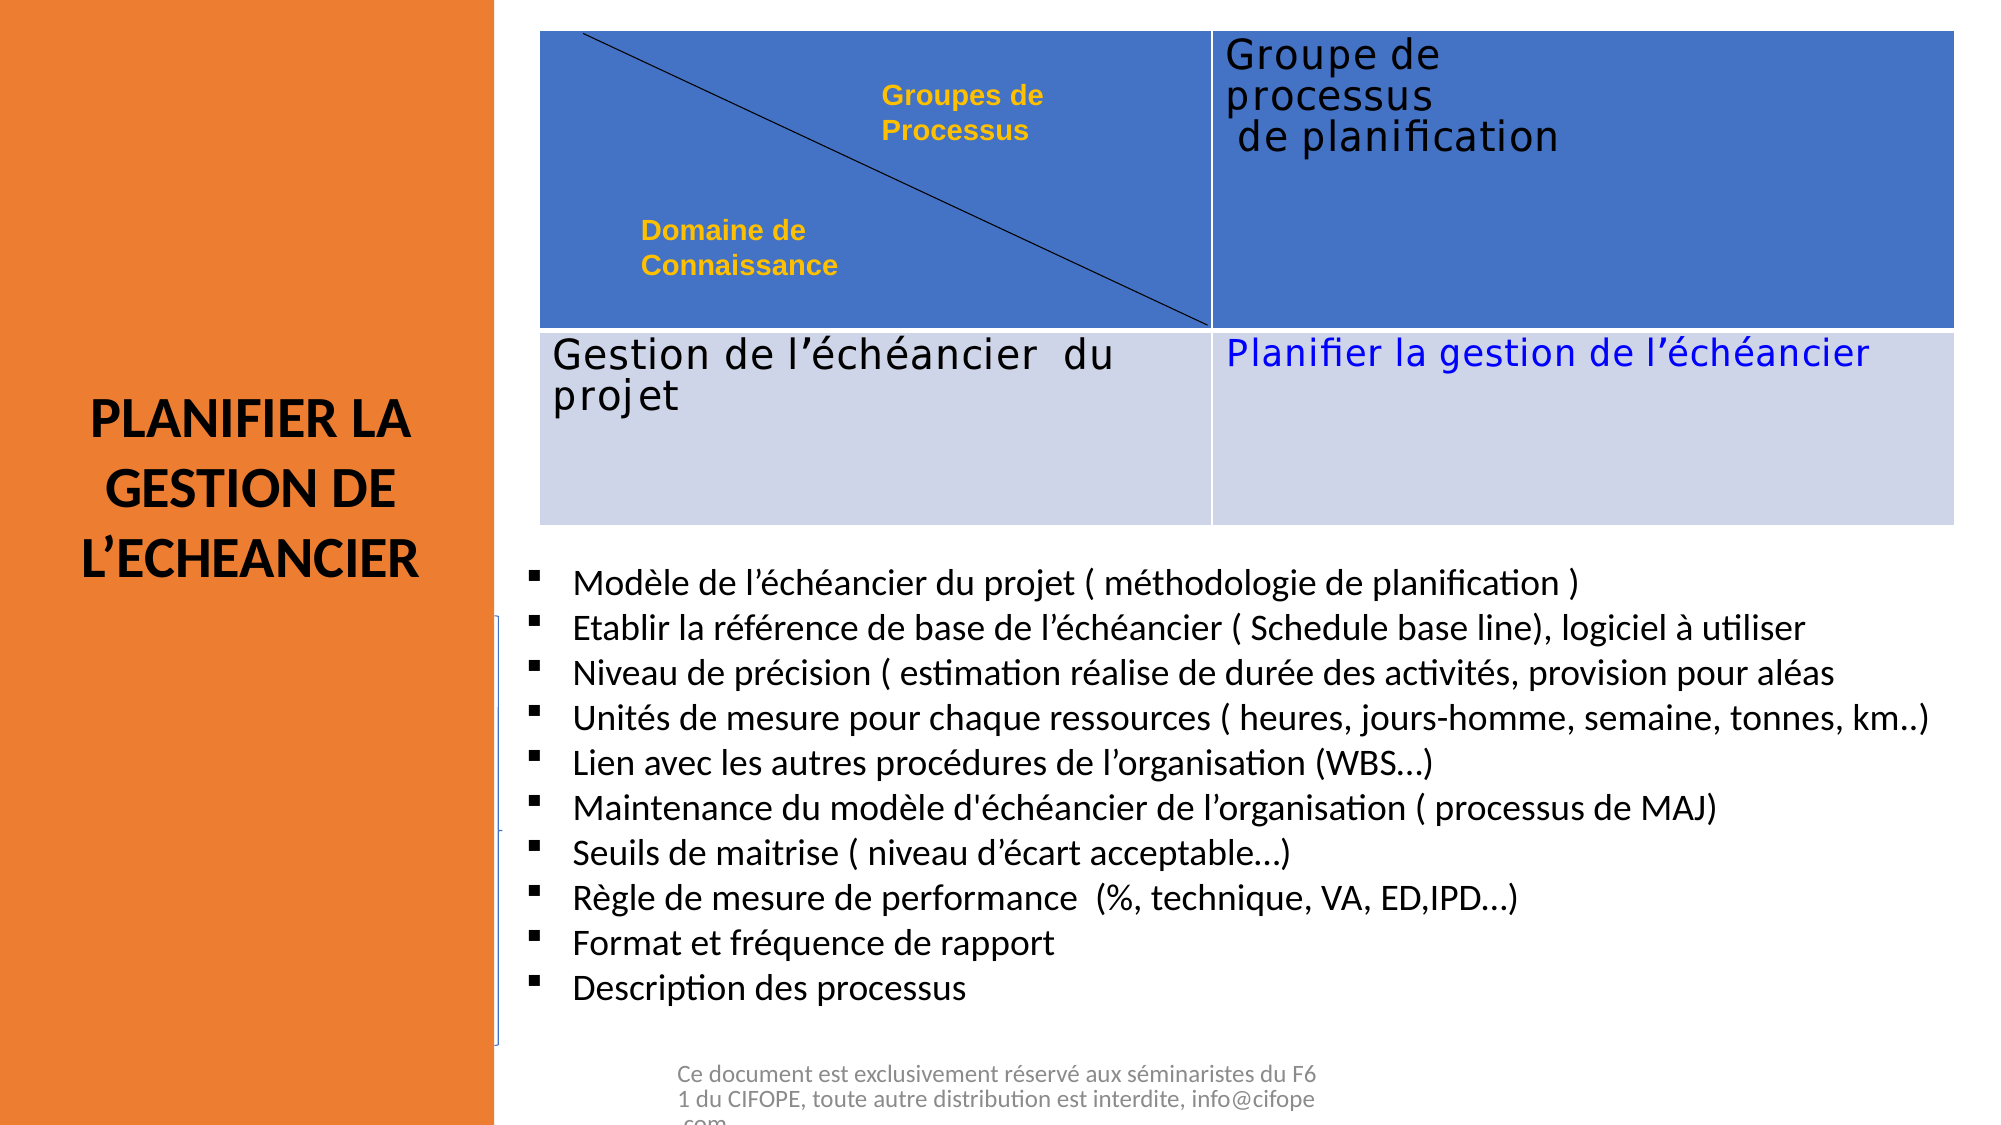

|  | Groupe de processus de planification |
| --- | --- |
| Gestion de l’échéancier du projet | Planifier la gestion de l’échéancier |
Groupes de
Processus

Domaine de
Connaissance

PLANIFIER LA GESTION DE L’ECHEANCIER
Modèle de l’échéancier du projet ( méthodologie de planification )
Etablir la référence de base de l’échéancier ( Schedule base line), logiciel à utiliser
Niveau de précision ( estimation réalise de durée des activités, provision pour aléas
Unités de mesure pour chaque ressources ( heures, jours-homme, semaine, tonnes, km..)
Lien avec les autres procédures de l’organisation (WBS…)
Maintenance du modèle d'échéancier de l’organisation ( processus de MAJ)
Seuils de maitrise ( niveau d’écart acceptable…)
Règle de mesure de performance  (%, technique, VA, ED,IPD…)
Format et fréquence de rapport
Description des processus

Ce document est exclusivement réservé aux séminaristes du F61 du CIFOPE, toute autre distribution est interdite, info@cifope.com